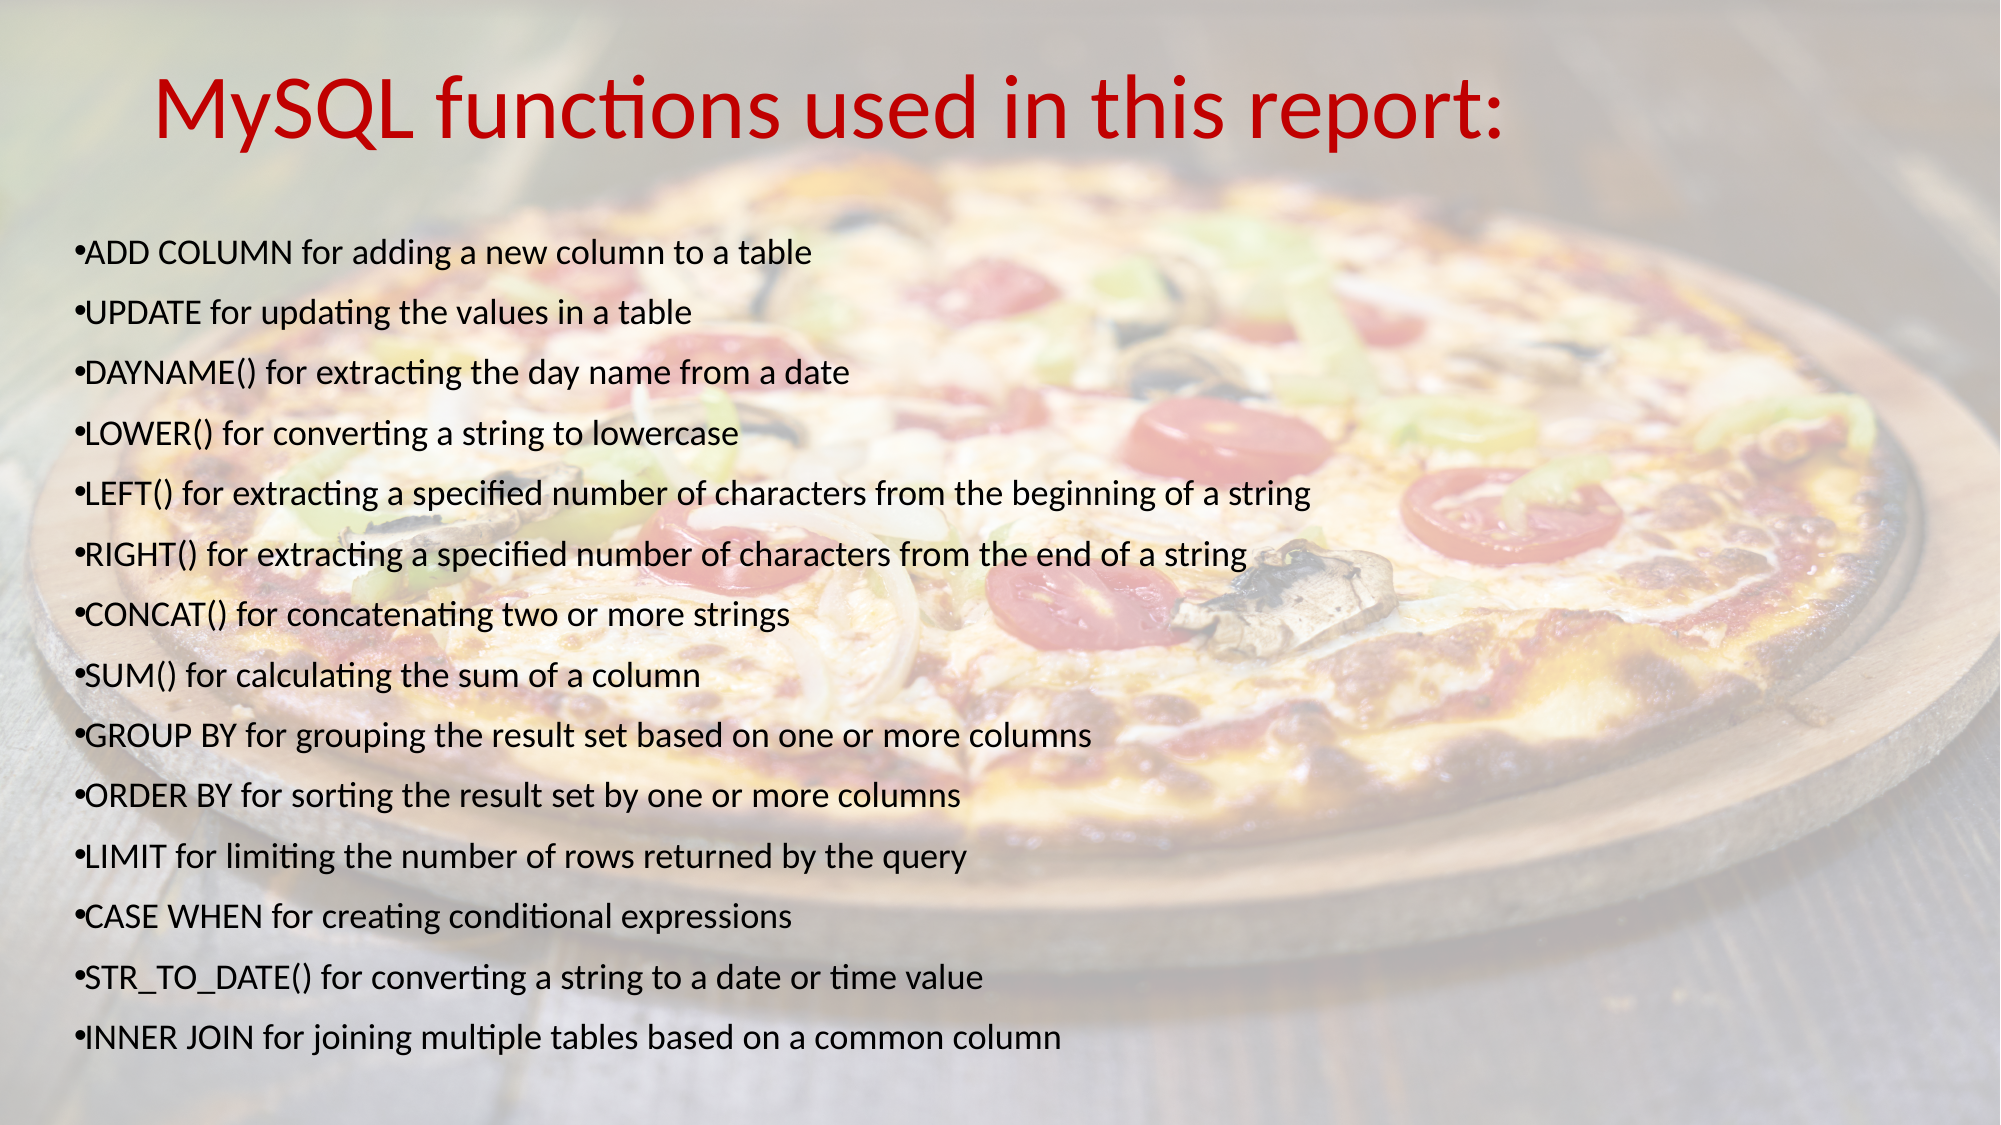

# MySQL functions used in this report:
ADD COLUMN for adding a new column to a table
UPDATE for updating the values in a table
DAYNAME() for extracting the day name from a date
LOWER() for converting a string to lowercase
LEFT() for extracting a specified number of characters from the beginning of a string
RIGHT() for extracting a specified number of characters from the end of a string
CONCAT() for concatenating two or more strings
SUM() for calculating the sum of a column
GROUP BY for grouping the result set based on one or more columns
ORDER BY for sorting the result set by one or more columns
LIMIT for limiting the number of rows returned by the query
CASE WHEN for creating conditional expressions
STR_TO_DATE() for converting a string to a date or time value
INNER JOIN for joining multiple tables based on a common column